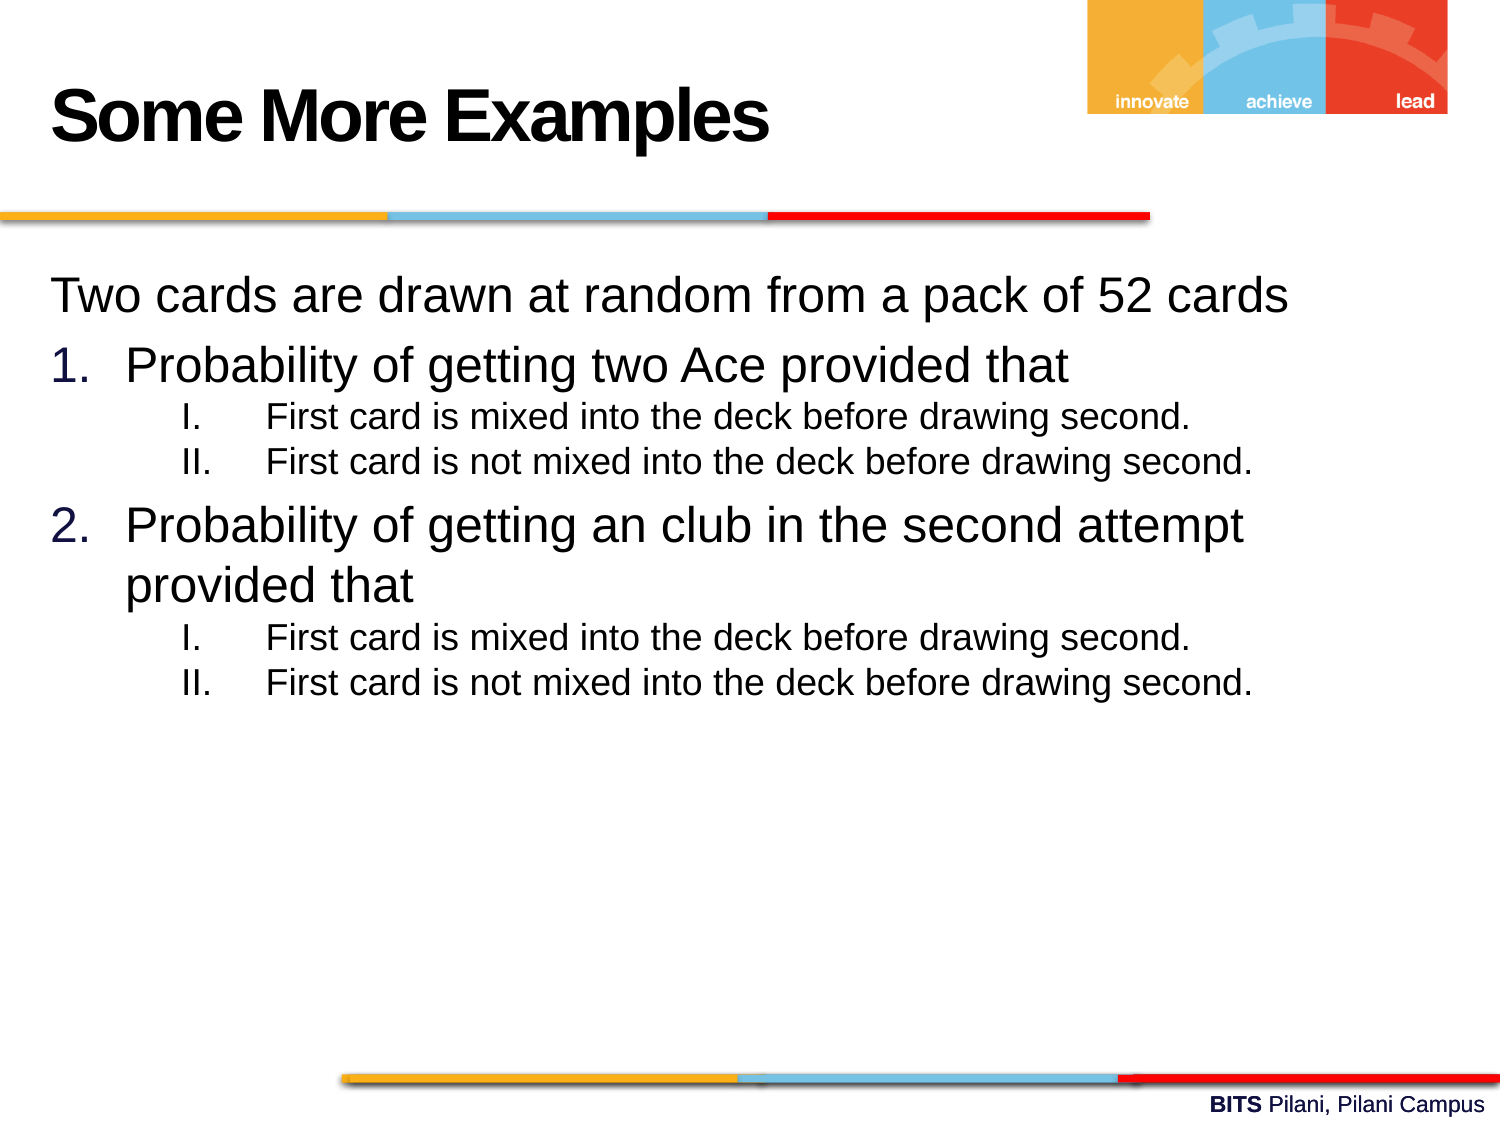

Some More Examples
Two cards are drawn at random from a pack of 52 cards
Probability of getting two Ace provided that
First card is mixed into the deck before drawing second.
First card is not mixed into the deck before drawing second.
Probability of getting an club in the second attempt provided that
First card is mixed into the deck before drawing second.
First card is not mixed into the deck before drawing second.